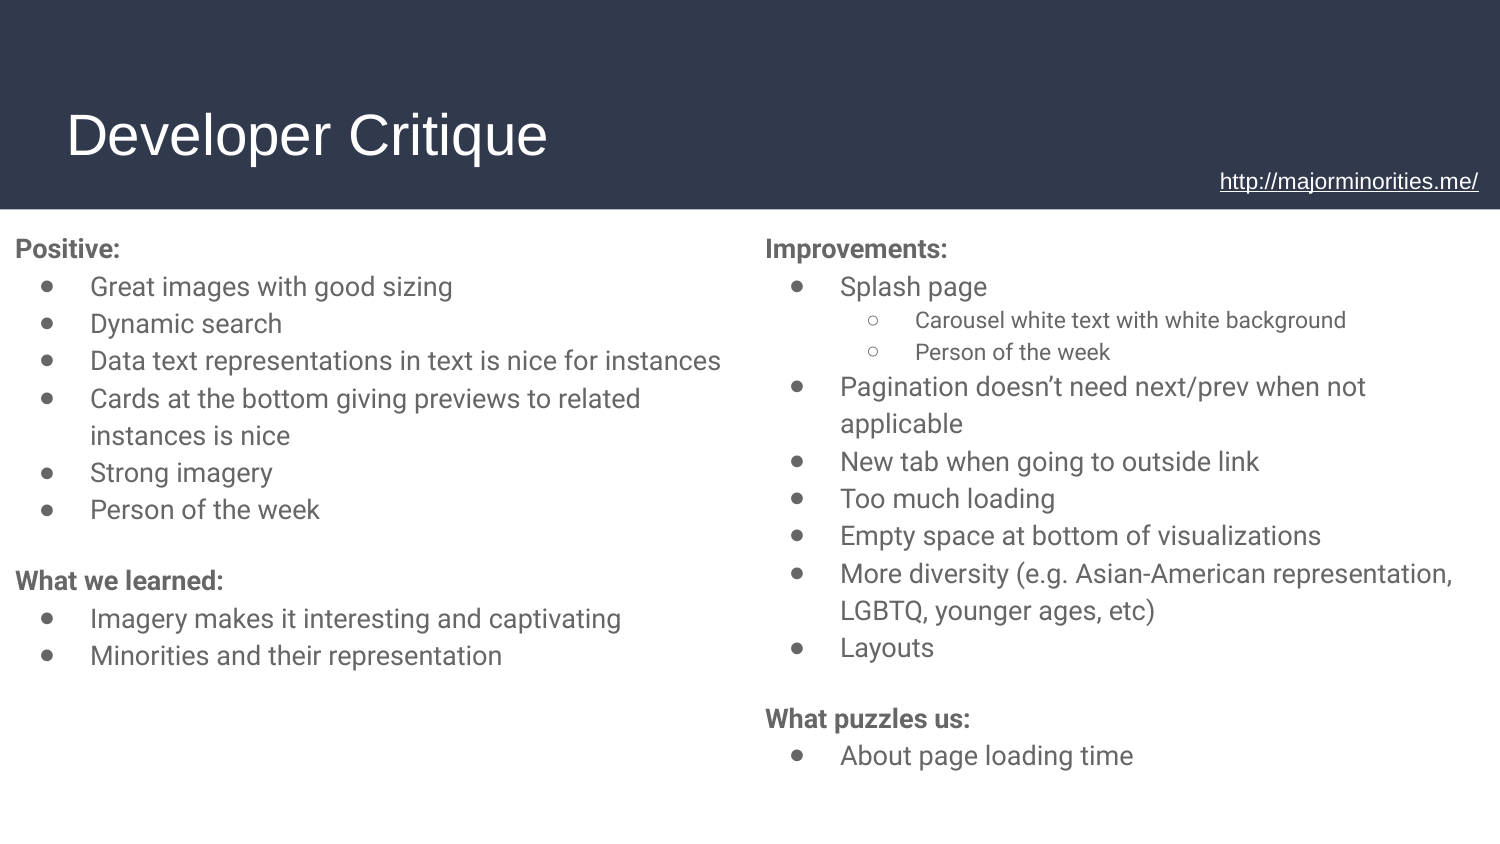

# Developer Critique
http://majorminorities.me/
Improvements:
Splash page
Carousel white text with white background
Person of the week
Pagination doesn’t need next/prev when not applicable
New tab when going to outside link
Too much loading
Empty space at bottom of visualizations
More diversity (e.g. Asian-American representation, LGBTQ, younger ages, etc)
Layouts
What puzzles us:
About page loading time
Positive:
Great images with good sizing
Dynamic search
Data text representations in text is nice for instances
Cards at the bottom giving previews to related instances is nice
Strong imagery
Person of the week
What we learned:
Imagery makes it interesting and captivating
Minorities and their representation